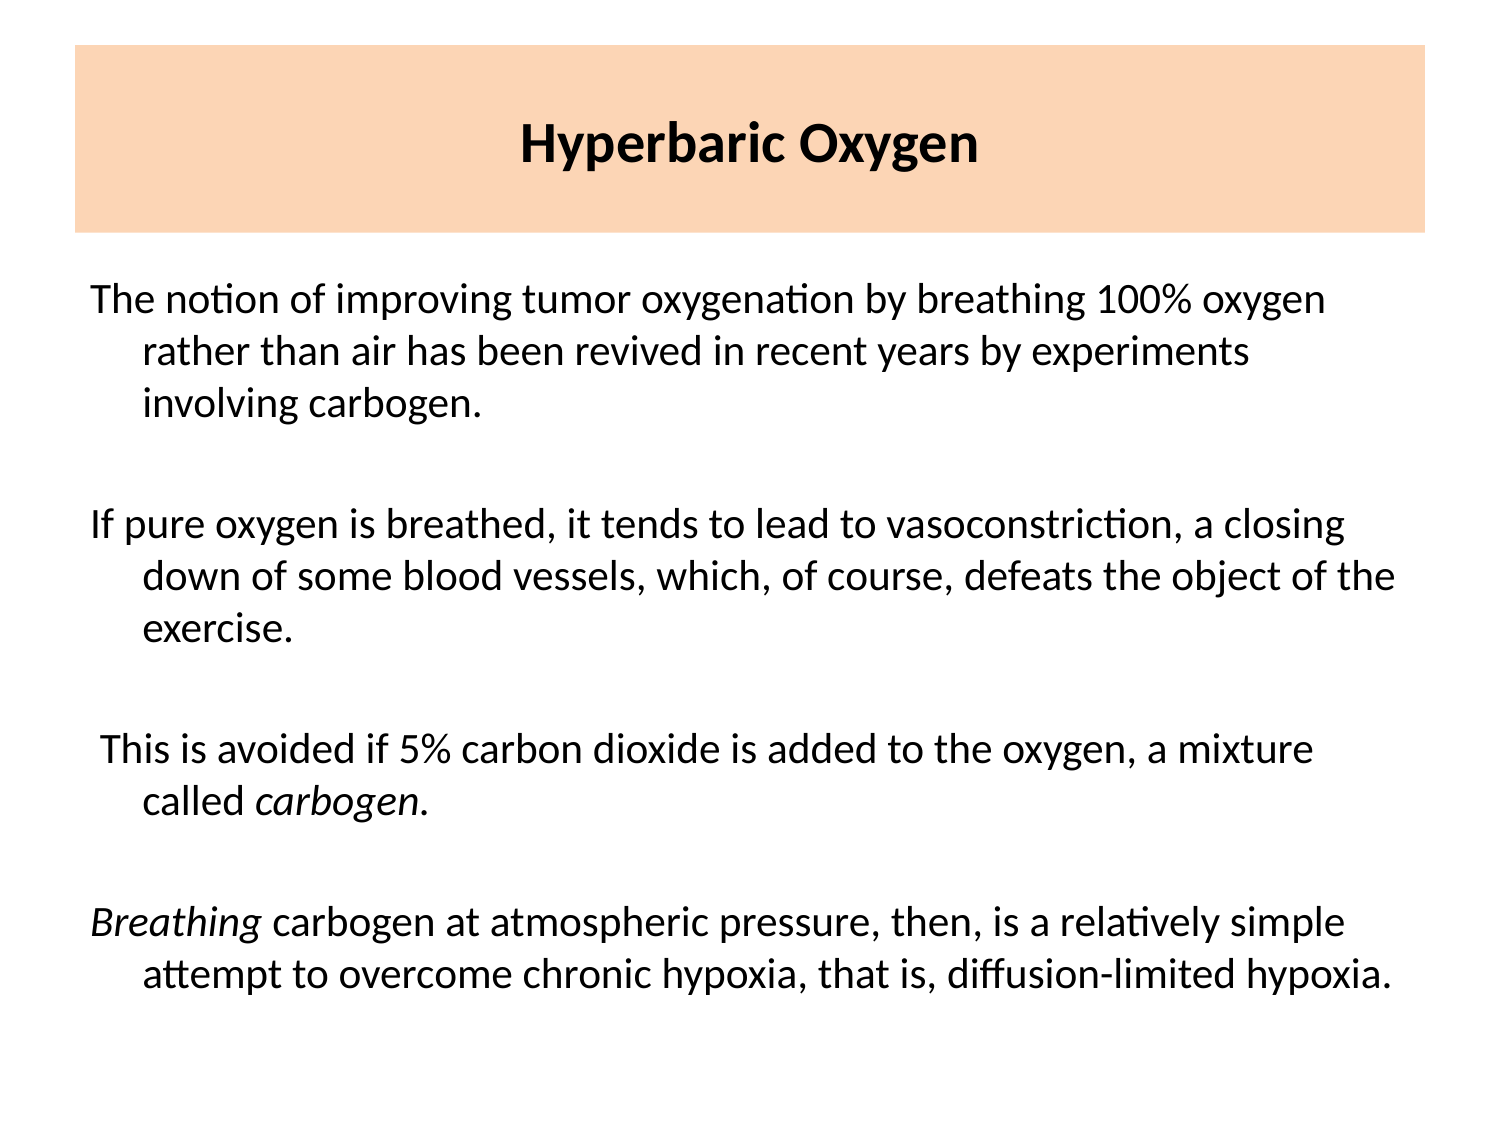

# Hyperbaric Oxygen
The notion of improving tumor oxygenation by breathing 100% oxygen rather than air has been revived in recent years by experiments involving carbogen.

If pure oxygen is breathed, it tends to lead to vasoconstriction, a closing down of some blood vessels, which, of course, defeats the object of the exercise.

 This is avoided if 5% carbon dioxide is added to the oxygen, a mixture called carbogen.

Breathing carbogen at atmospheric pressure, then, is a relatively simple attempt to overcome chronic hypoxia, that is, diffusion-limited hypoxia.